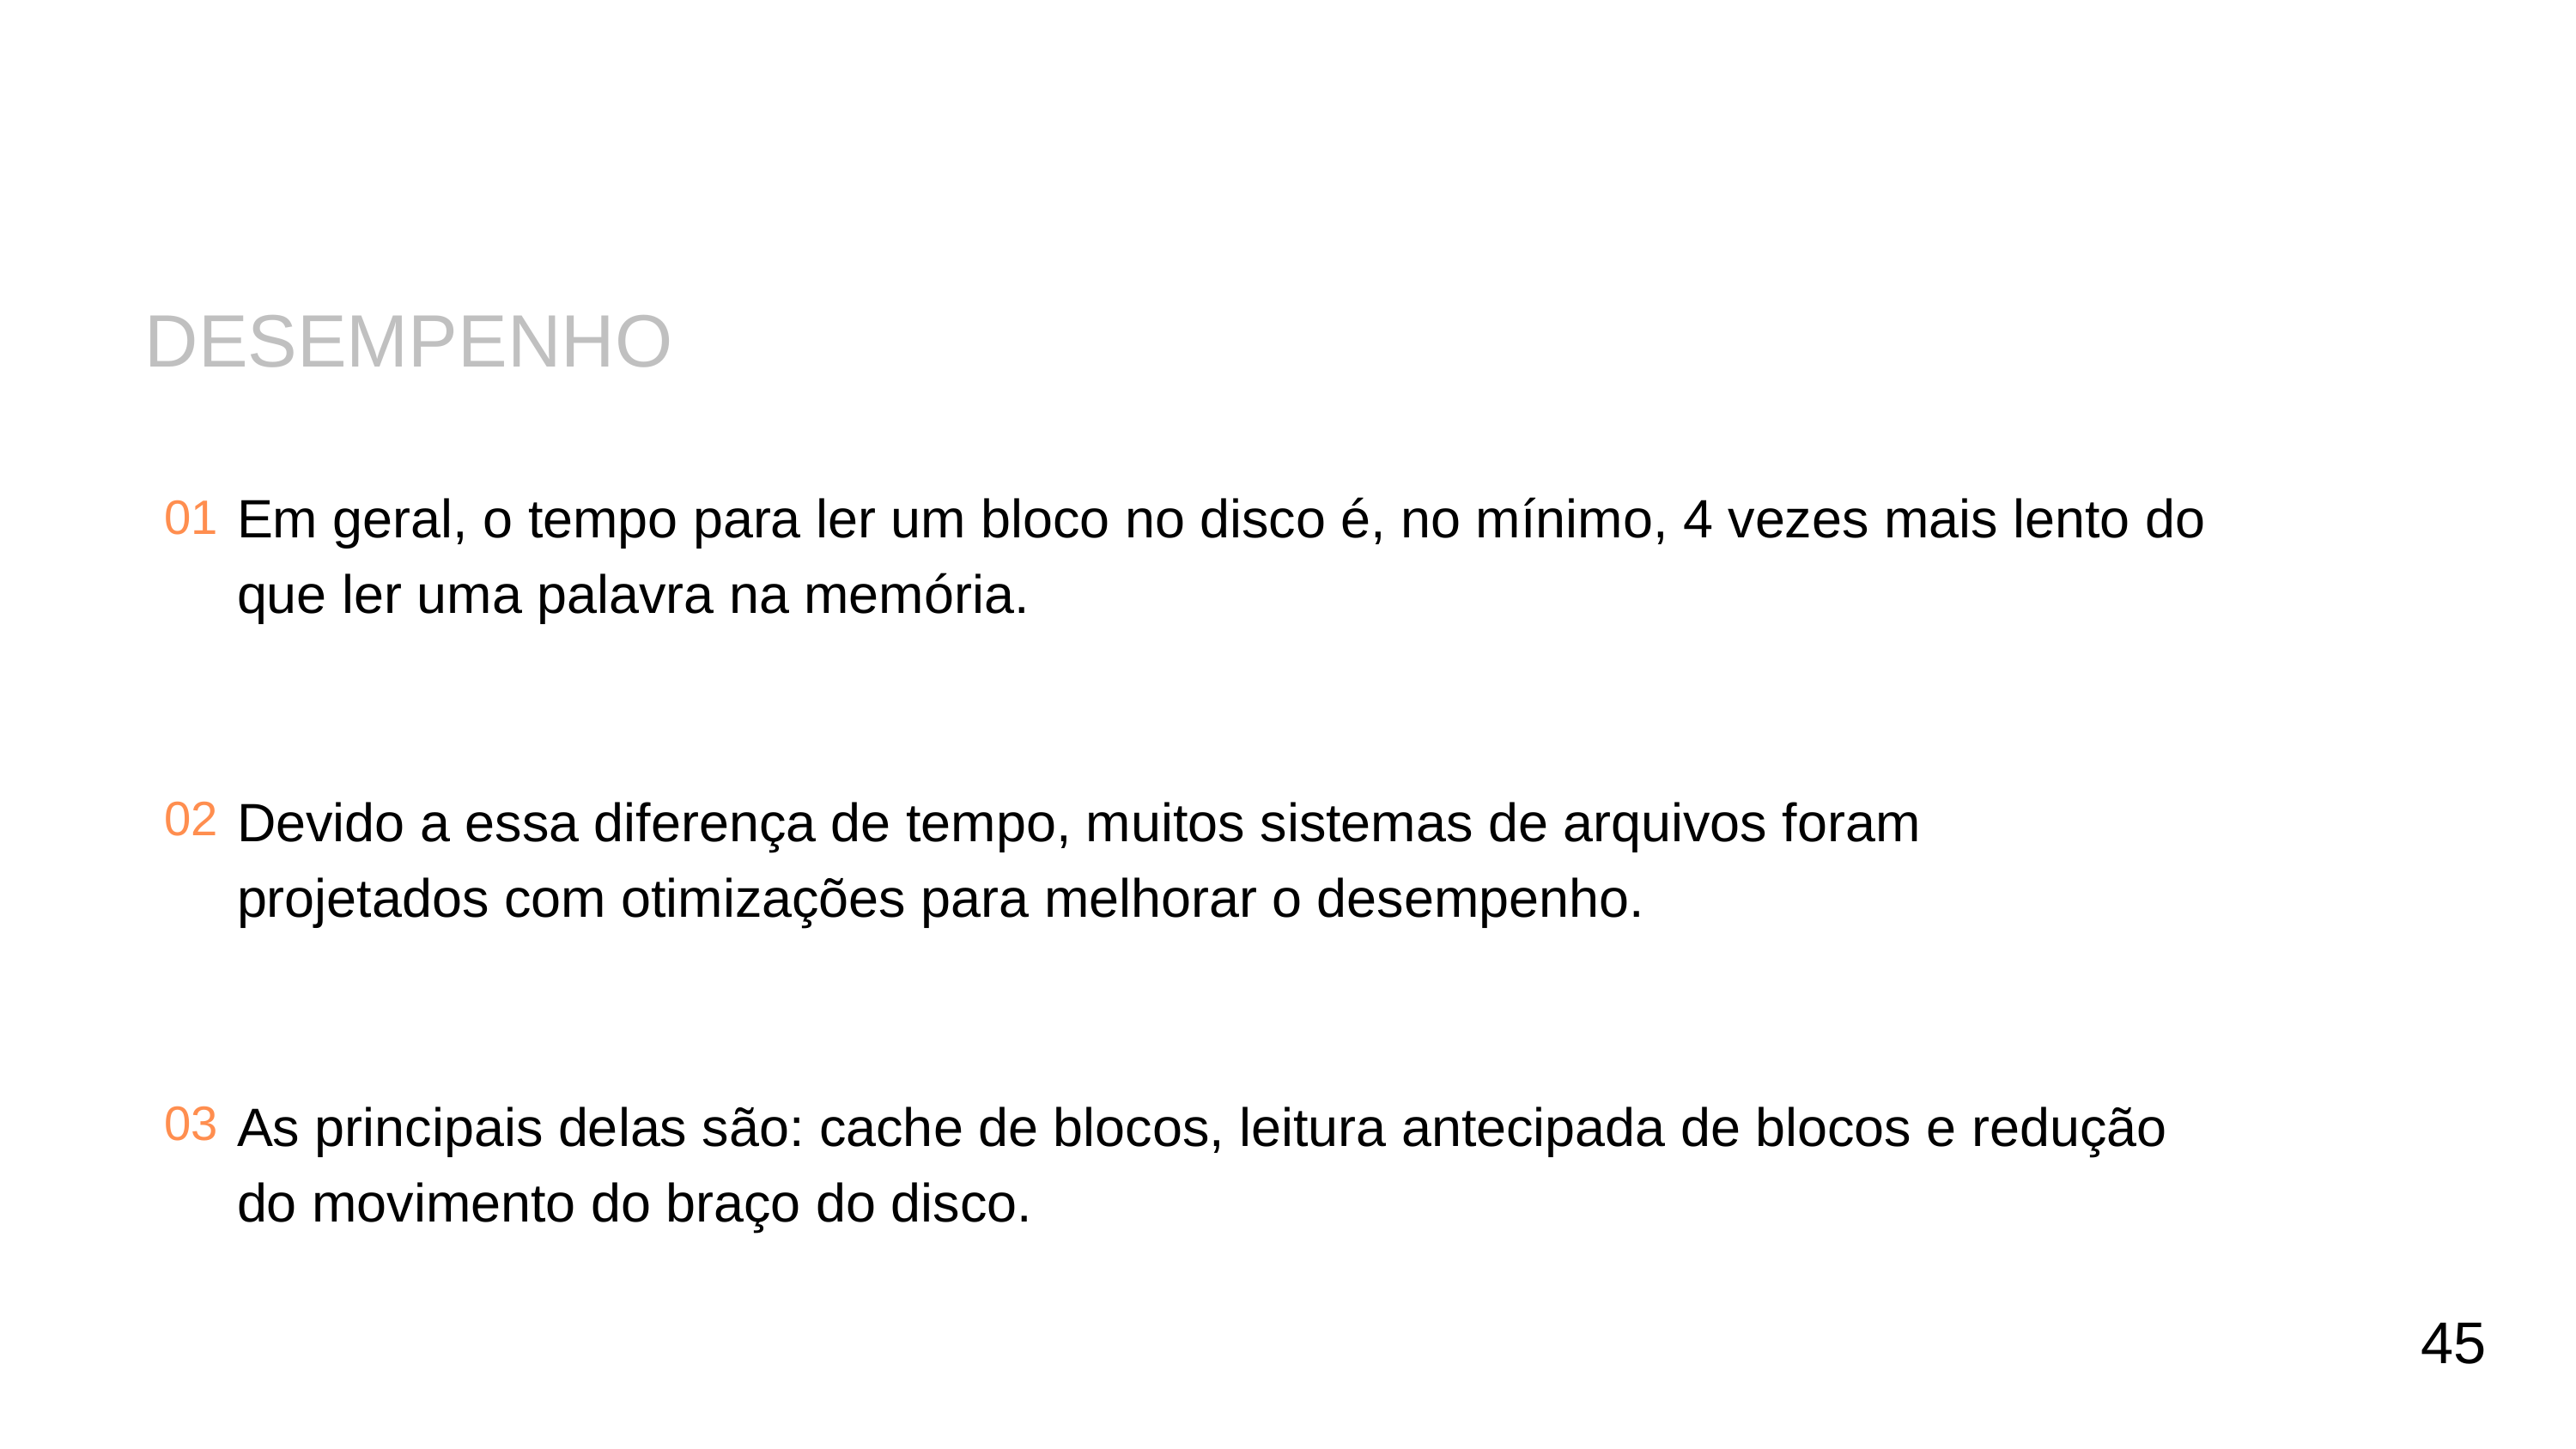

DESEMPENHO

Em geral, o tempo para ler um bloco no disco é, no mínimo, 4 vezes mais lento do que ler uma palavra na memória.
01
Devido a essa diferença de tempo, muitos sistemas de arquivos foram projetados com otimizações para melhorar o desempenho.
02

As principais delas são: cache de blocos, leitura antecipada de blocos e redução do movimento do braço do disco.

03
45